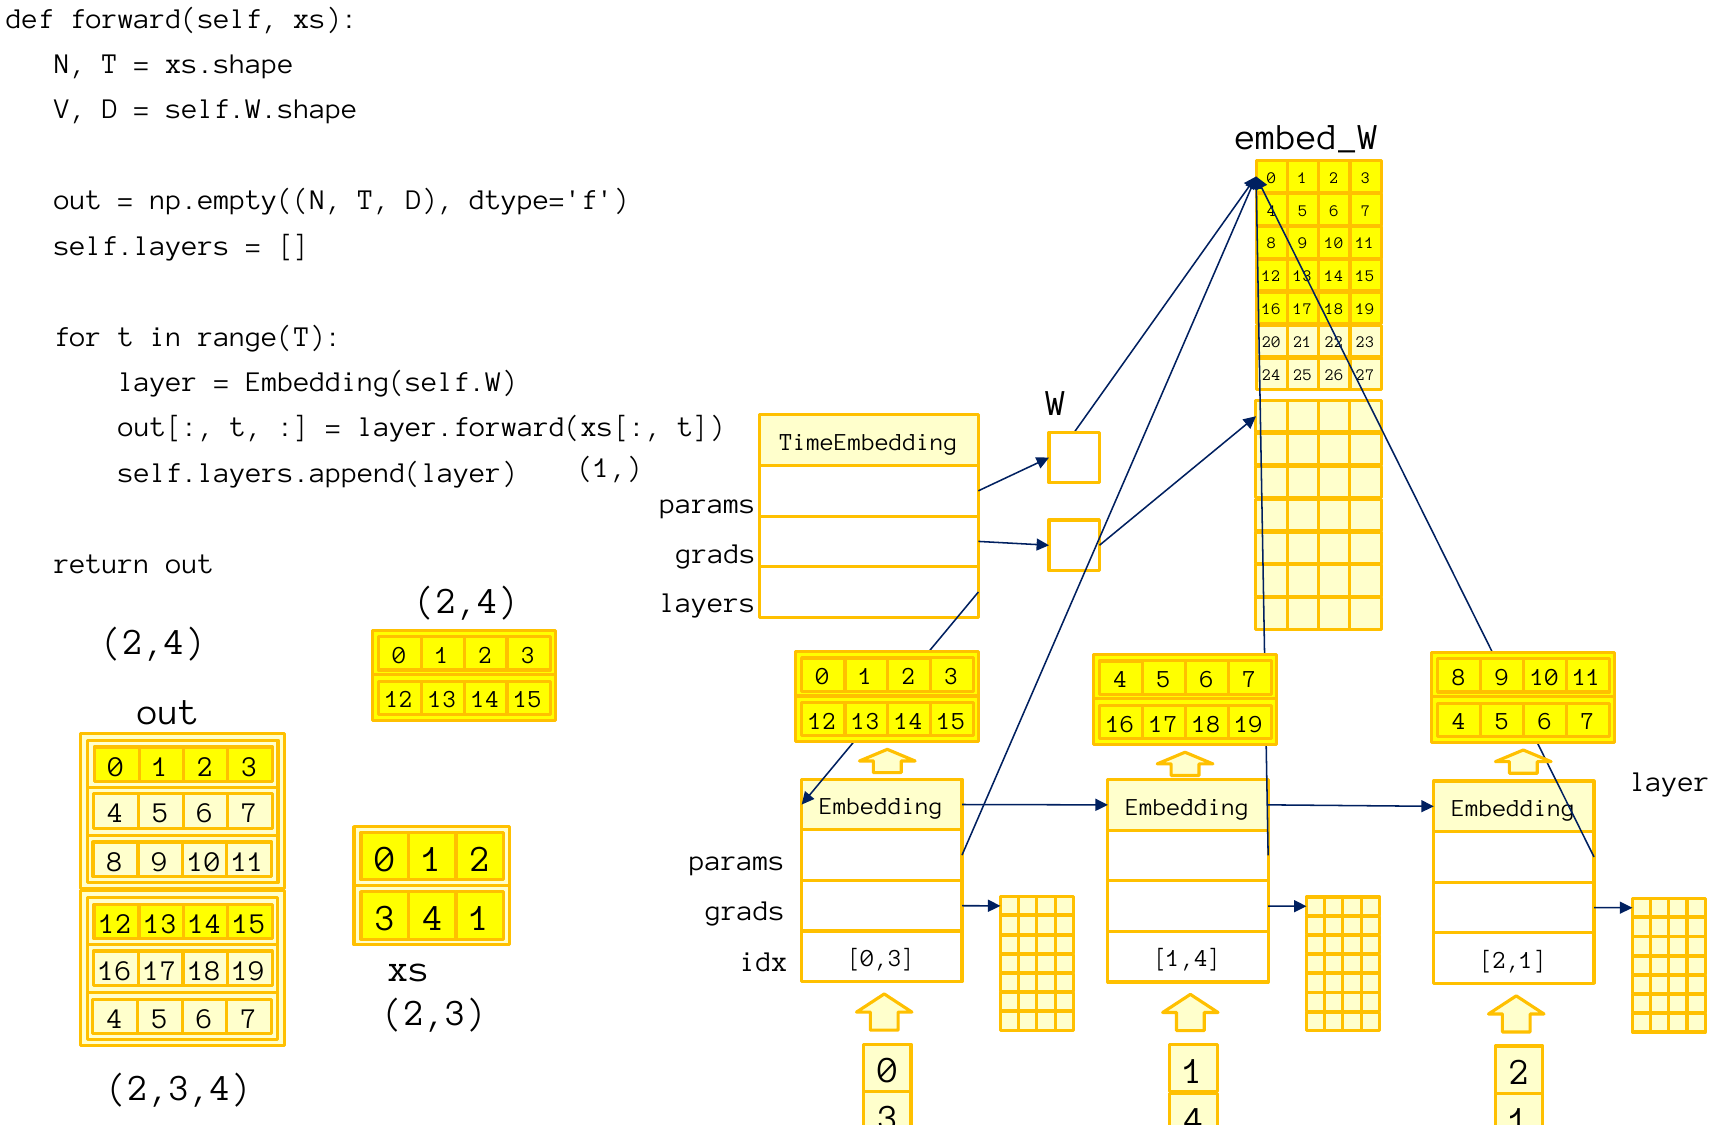

def forward(self, xs):
        N, T = xs.shape
        V, D = self.W.shape

        out = np.empty((N, T, D), dtype='f')
        self.layers = []

        for t in range(T):
            layer = Embedding(self.W)
            out[:, t, :] = layer.forward(xs[:, t])
            self.layers.append(layer)

        return out
embed_W
0
1
2
3
4
5
6
7
8
9
10
11
12
13
14
15
16
17
18
19
20
21
22
23
W
24
25
26
27

TimeEmbedding
(1,)

params

grads

(2,4)
layers

(2,4)

3
2
1
0

15
14
13
12

3
2
1
0

15
14
13
12

11
10
9
8

7
6
5
4

7
6
5
4

19
18
17
16
out

layer
3
2
1
0

Embedding
Embedding
Embedding

7
6
5
4
params

0
1
2

3
4
1

11
10
9
8
grads

15
14
13
12
xs
idx
[0,3]
[1,4]
[2,1]

19
18
17
16
(2,3)

7
6
5
4
(2,3,4)
0
1
2
3
4
1